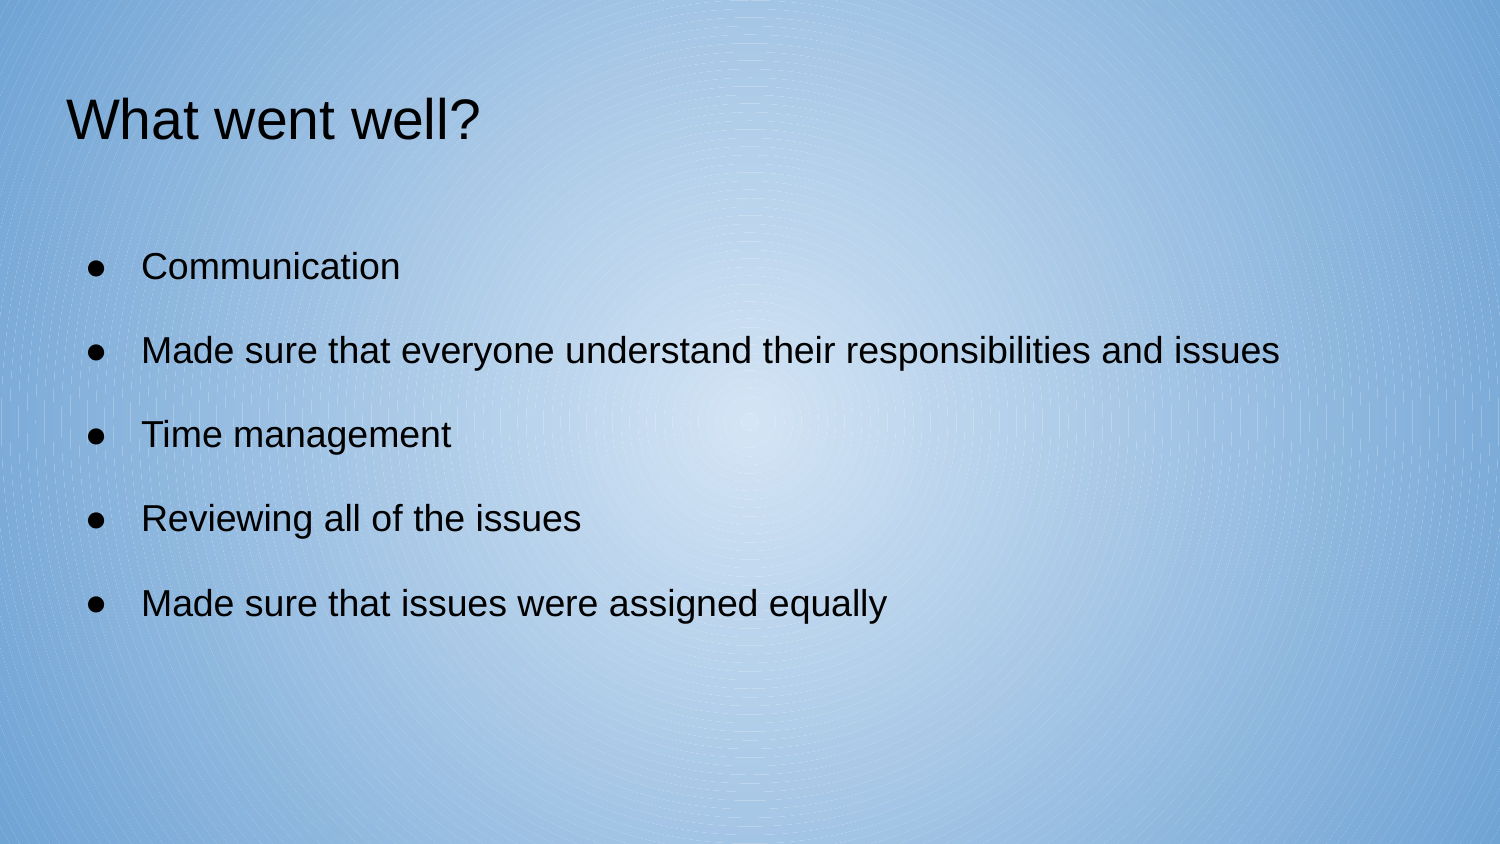

# What went well?
Communication
Made sure that everyone understand their responsibilities and issues
Time management
Reviewing all of the issues
Made sure that issues were assigned equally